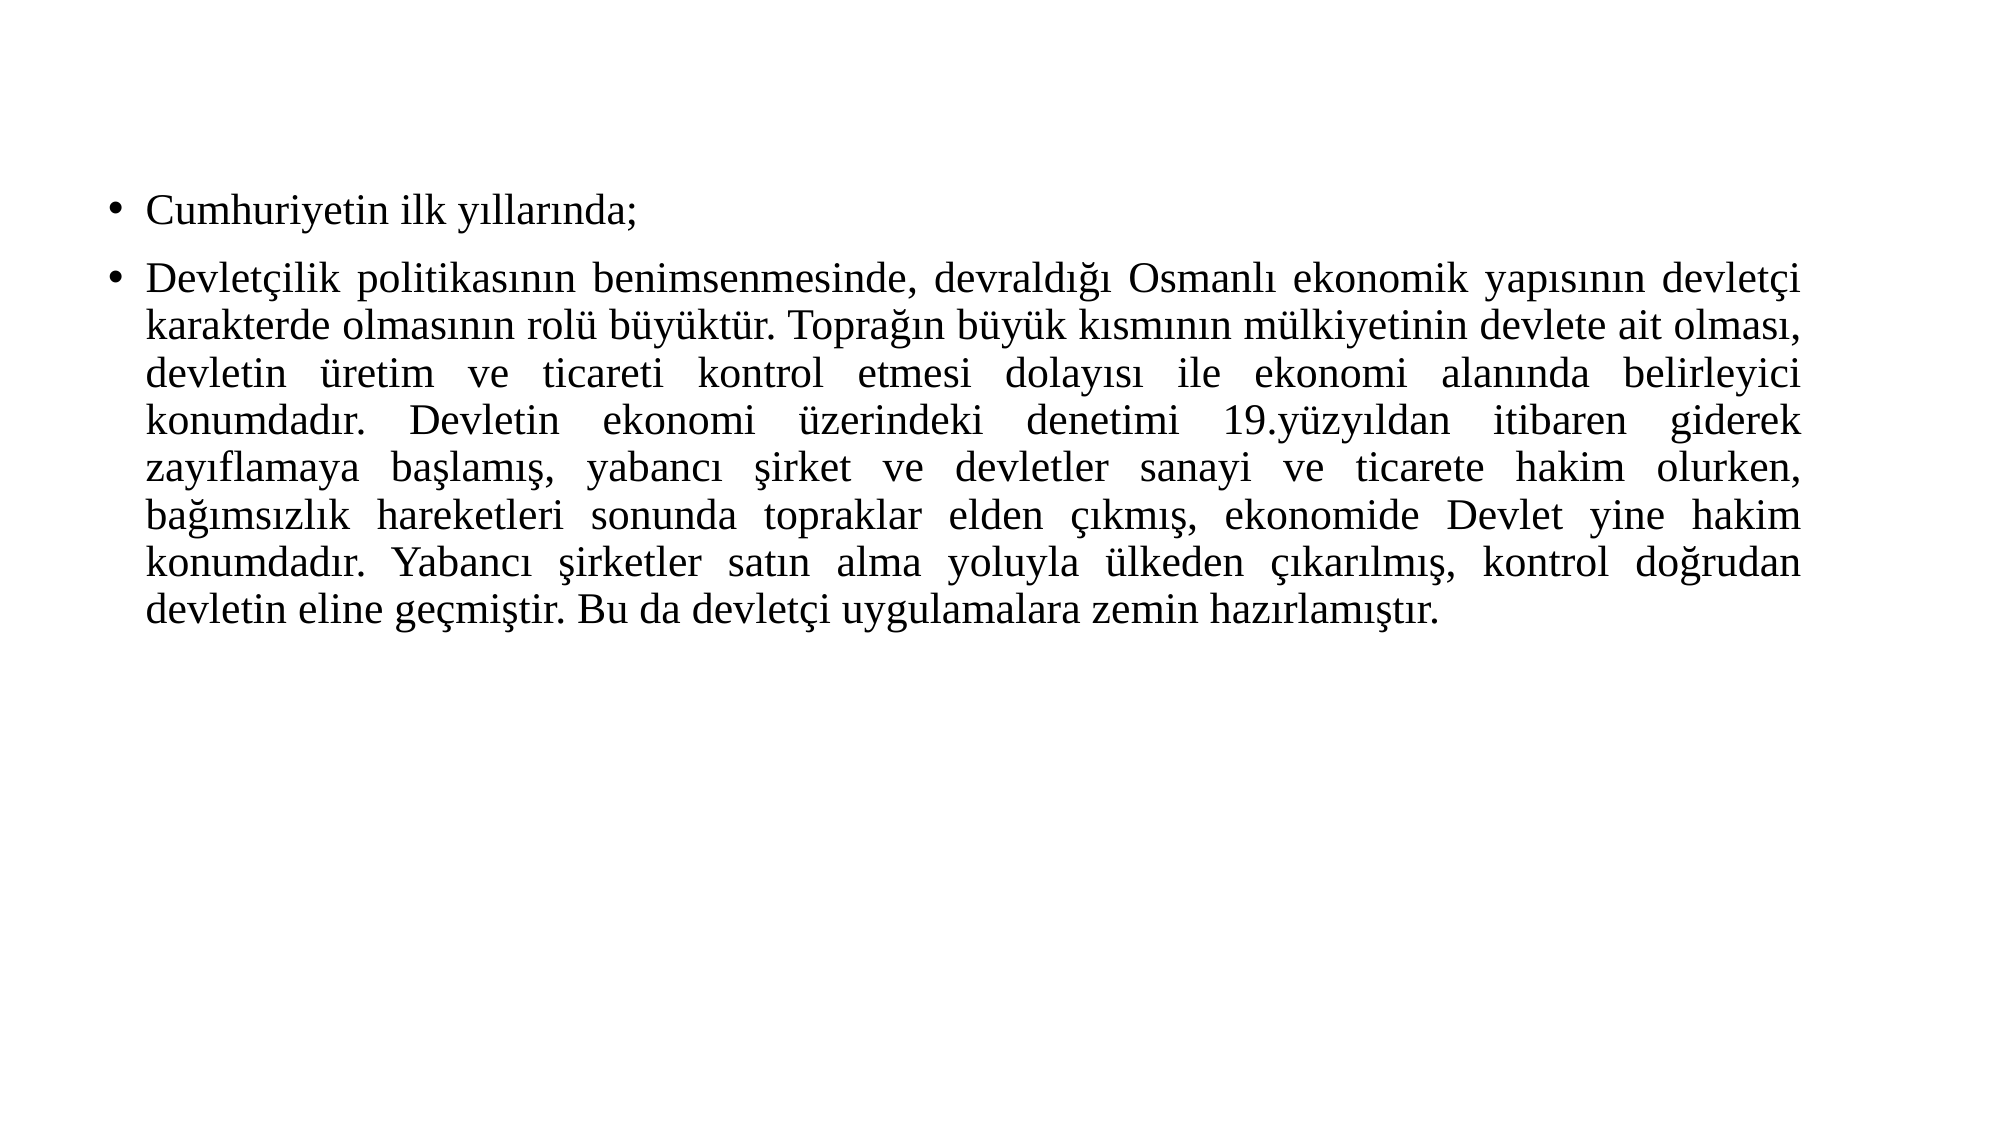

Cumhuriyetin ilk yıllarında;
Devletçilik politikasının benimsenmesinde, devraldığı Osmanlı ekonomik yapısının devletçi karakterde olmasının rolü büyüktür. Toprağın büyük kısmının mülkiyetinin devlete ait olması, devletin üretim ve ticareti kontrol etmesi dolayısı ile ekonomi alanında belirleyici konumdadır. Devletin ekonomi üzerindeki denetimi 19.yüzyıldan itibaren giderek zayıflamaya başlamış, yabancı şirket ve devletler sanayi ve ticarete hakim olurken, bağımsızlık hareketleri sonunda topraklar elden çıkmış, ekonomide Devlet yine hakim konumdadır. Yabancı şirketler satın alma yoluyla ülkeden çıkarılmış, kontrol doğrudan devletin eline geçmiştir. Bu da devletçi uygulamalara zemin hazırlamıştır.